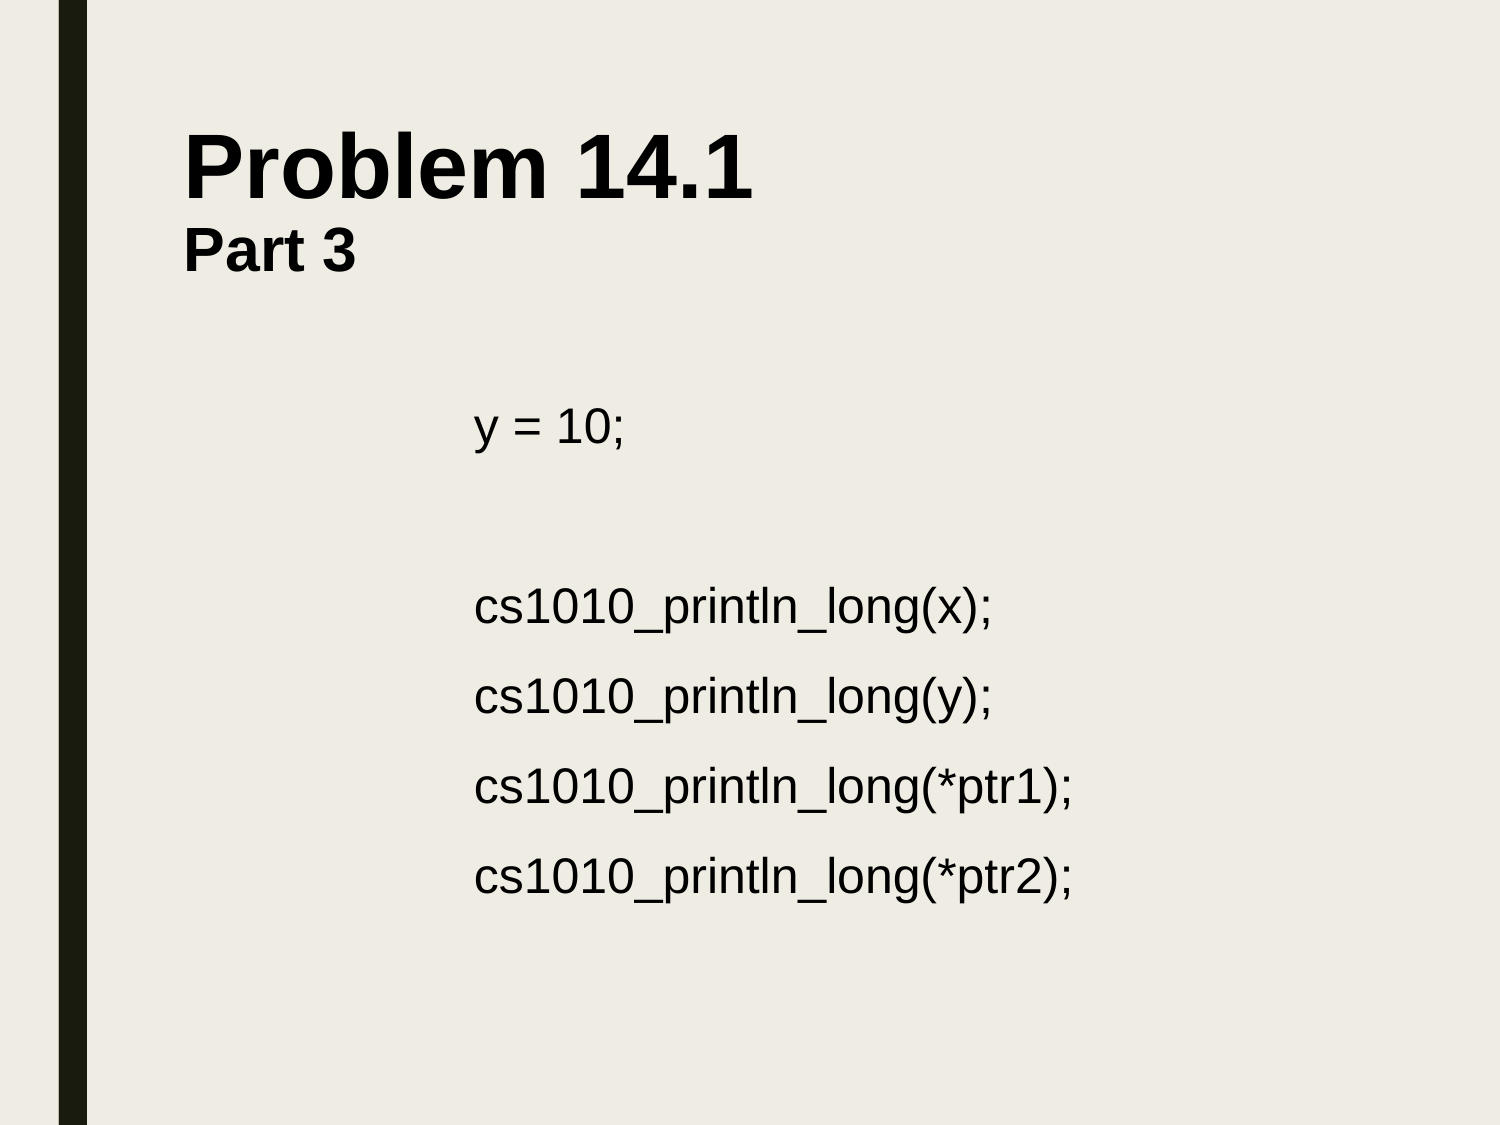

# Problem 14.1 Part 3
y = 10;

cs1010_println_long(x);
cs1010_println_long(y);
cs1010_println_long(*ptr1);
cs1010_println_long(*ptr2);